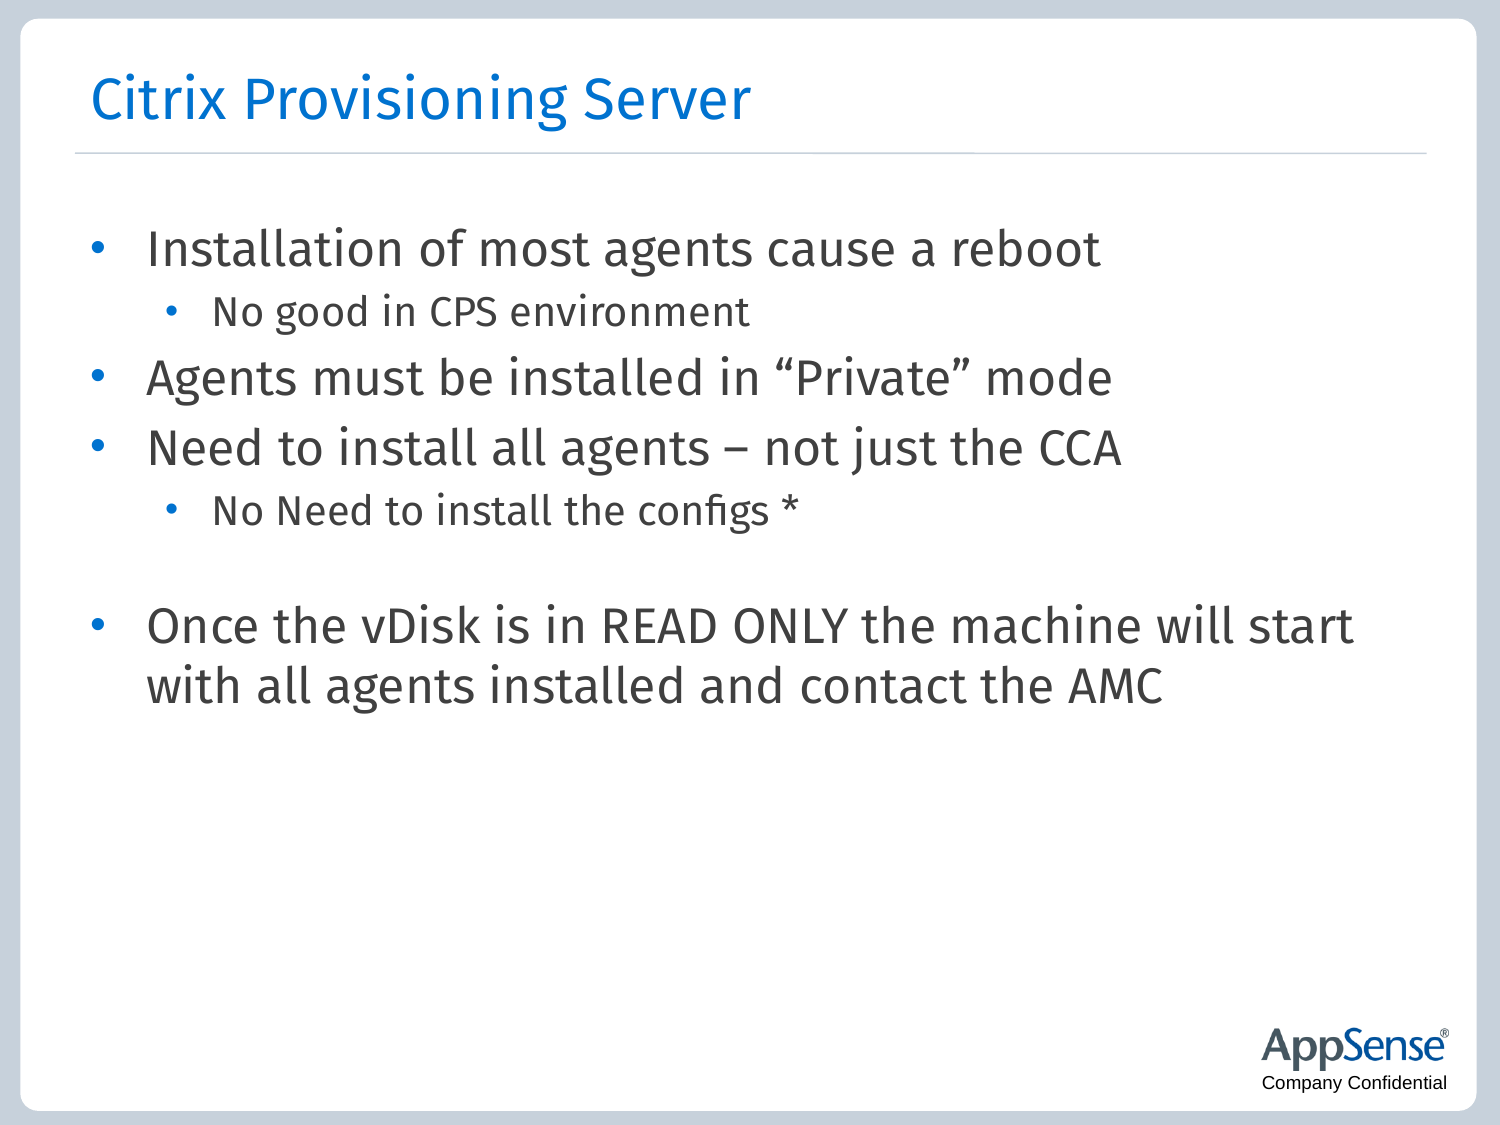

# Citrix Provisioning Server
Installation of most agents cause a reboot
No good in CPS environment
Agents must be installed in “Private” mode
Need to install all agents – not just the CCA
No Need to install the configs *
Once the vDisk is in READ ONLY the machine will start with all agents installed and contact the AMC